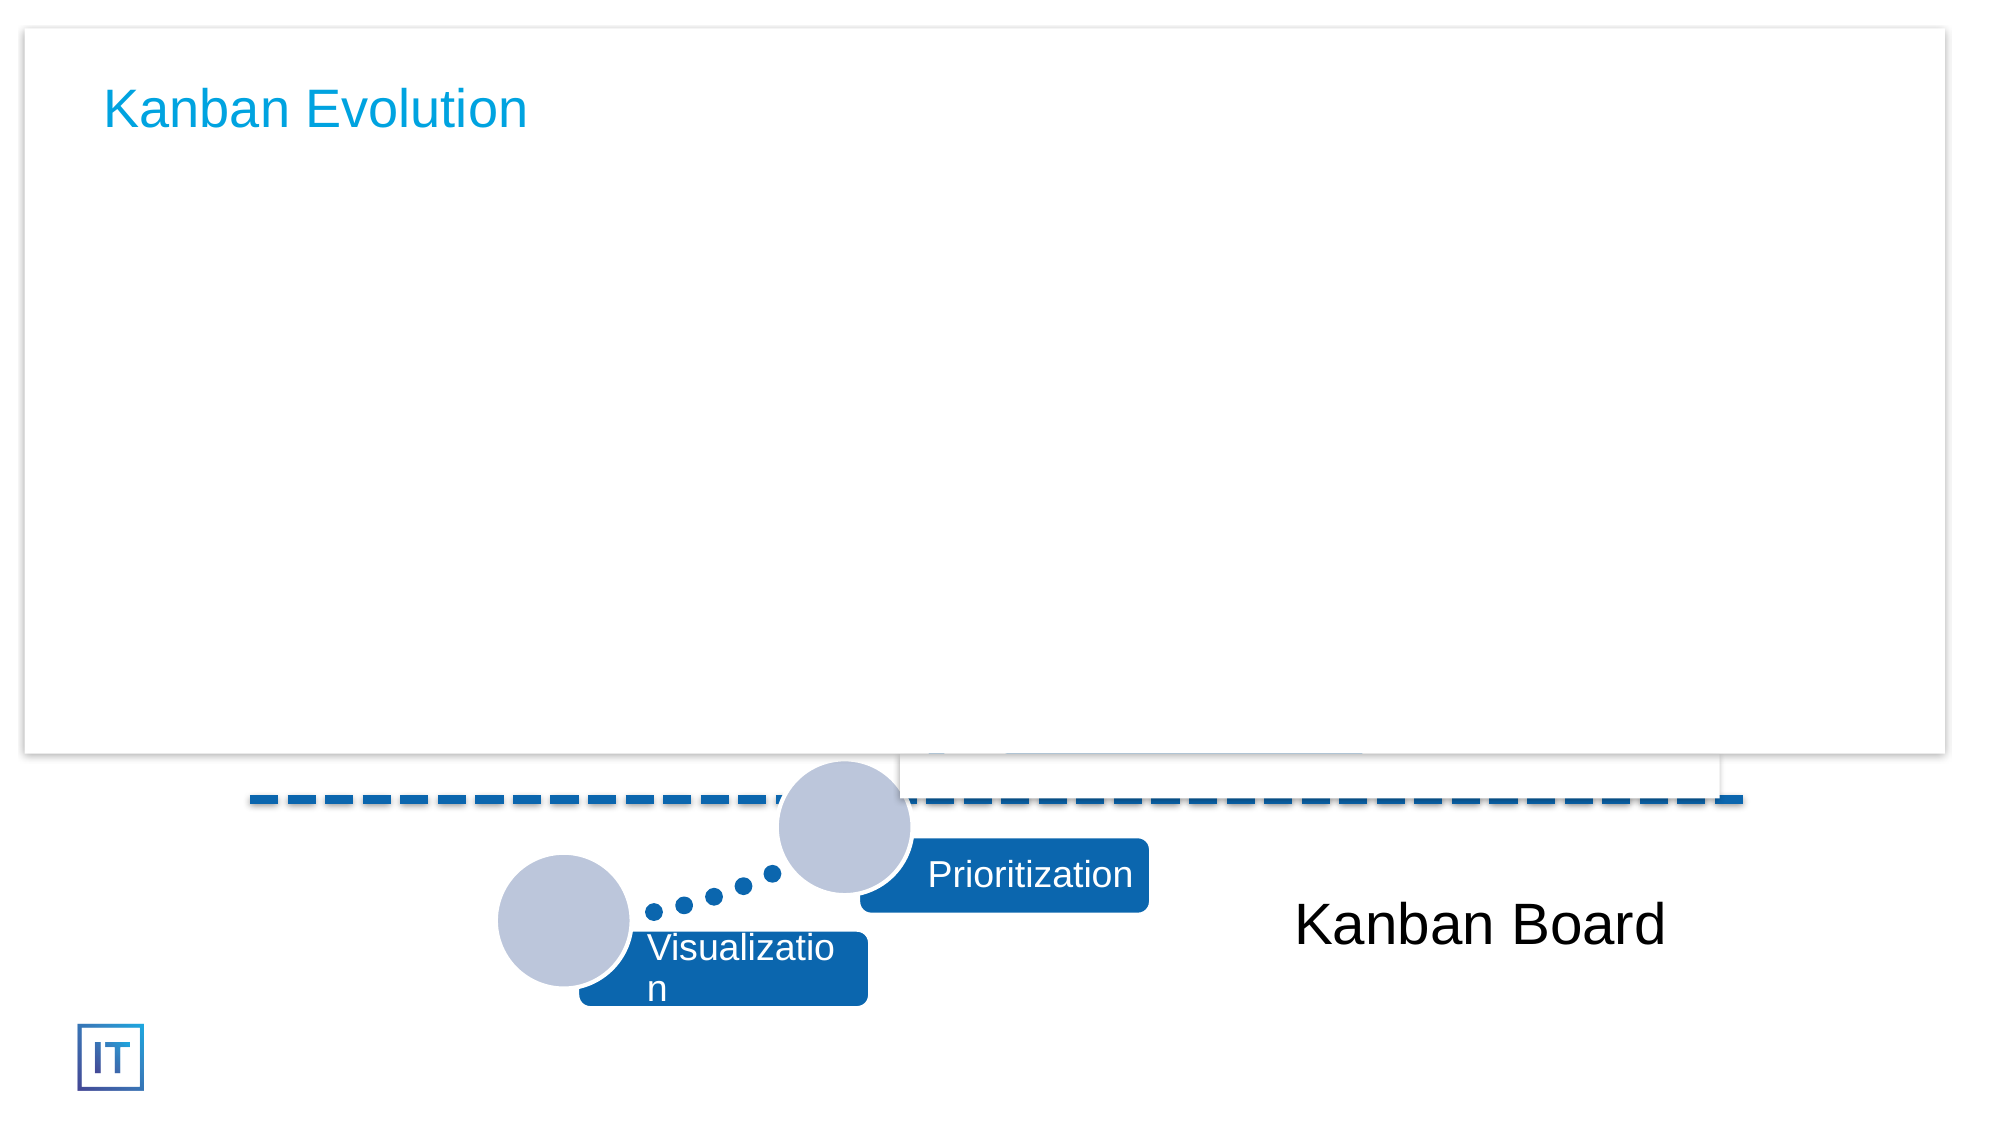

Visualization
Prioritization
Collaboration
Efficiency
Commitment
Evolution
#
Kanban Evolution
Kanban Framework

Kanban Board